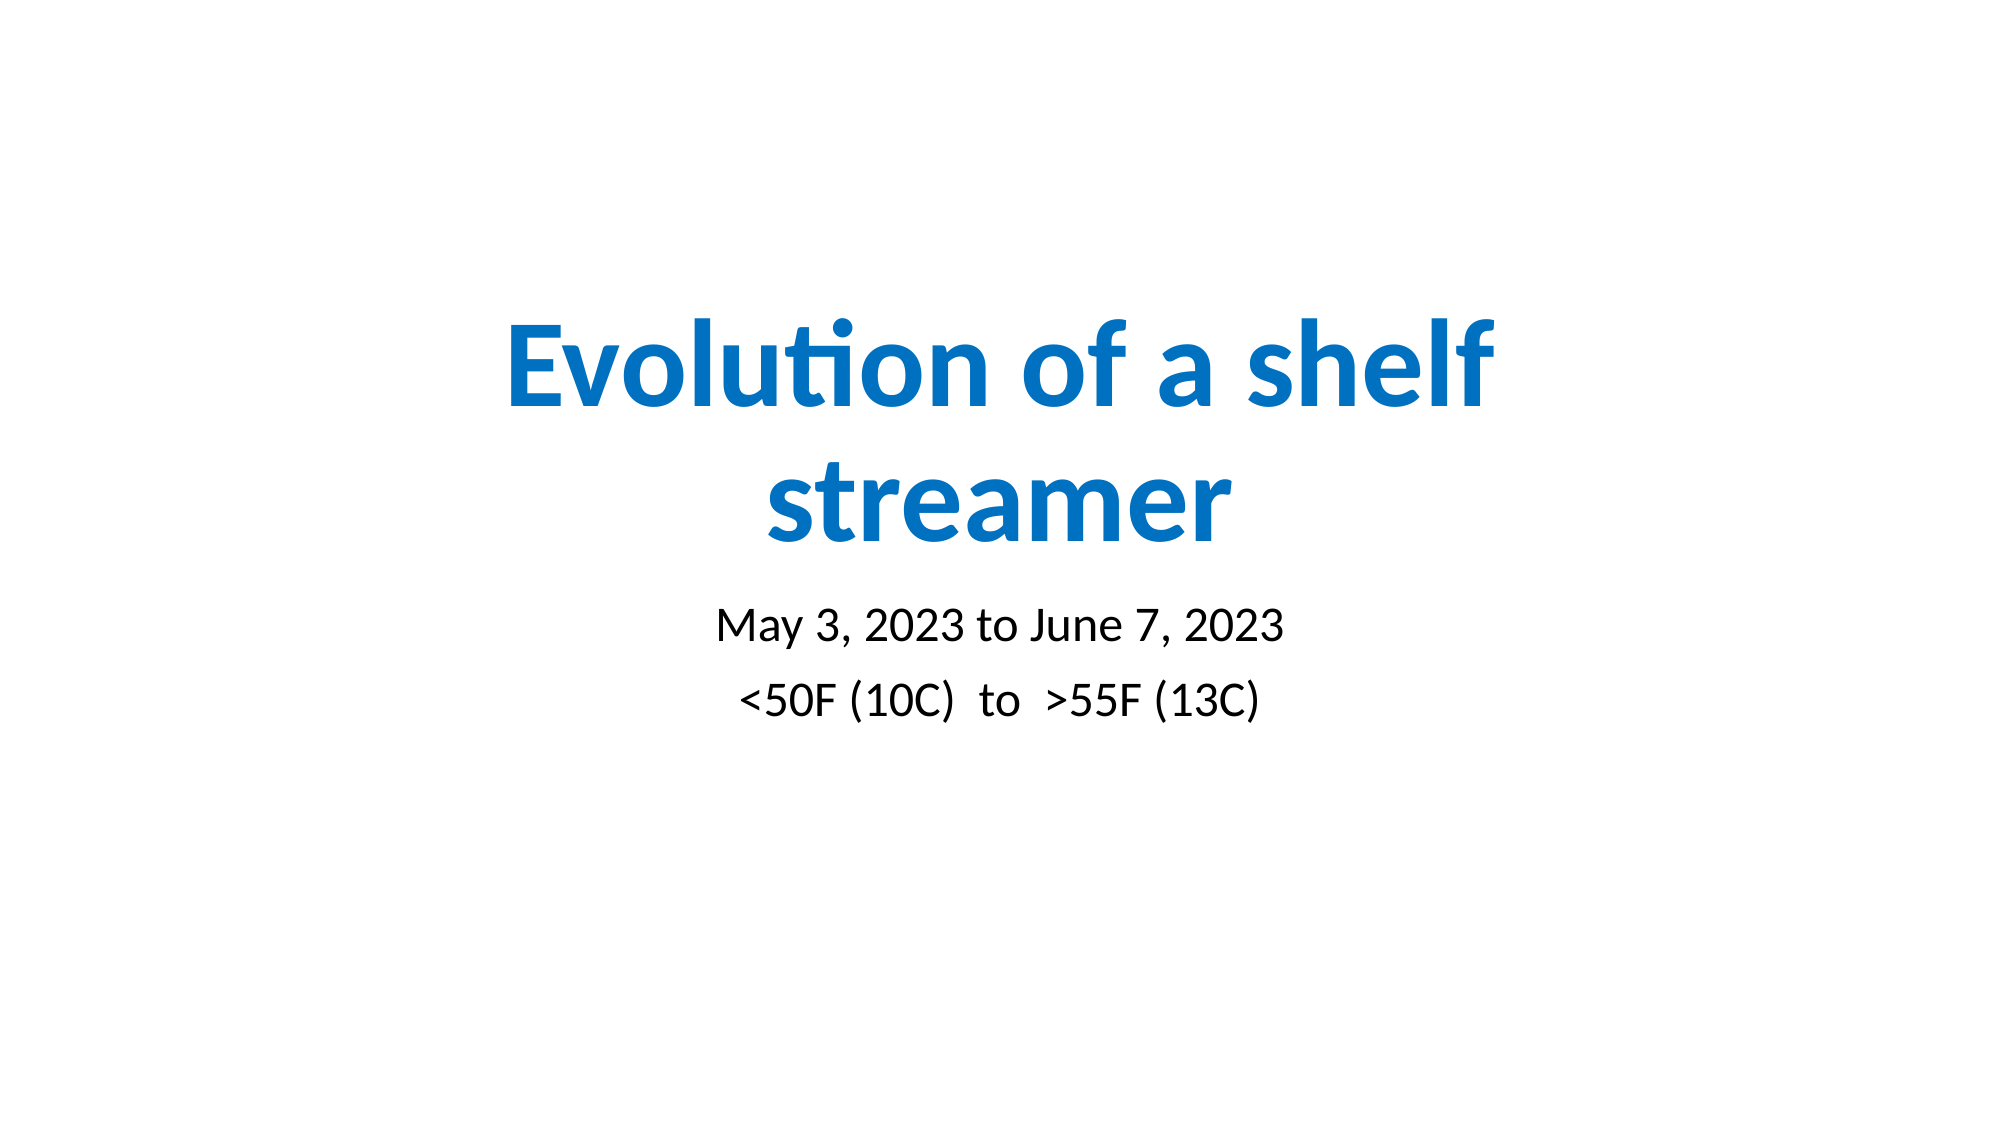

# Evolution of a shelf streamer
May 3, 2023 to June 7, 2023
<50F (10C)  to  >55F (13C)